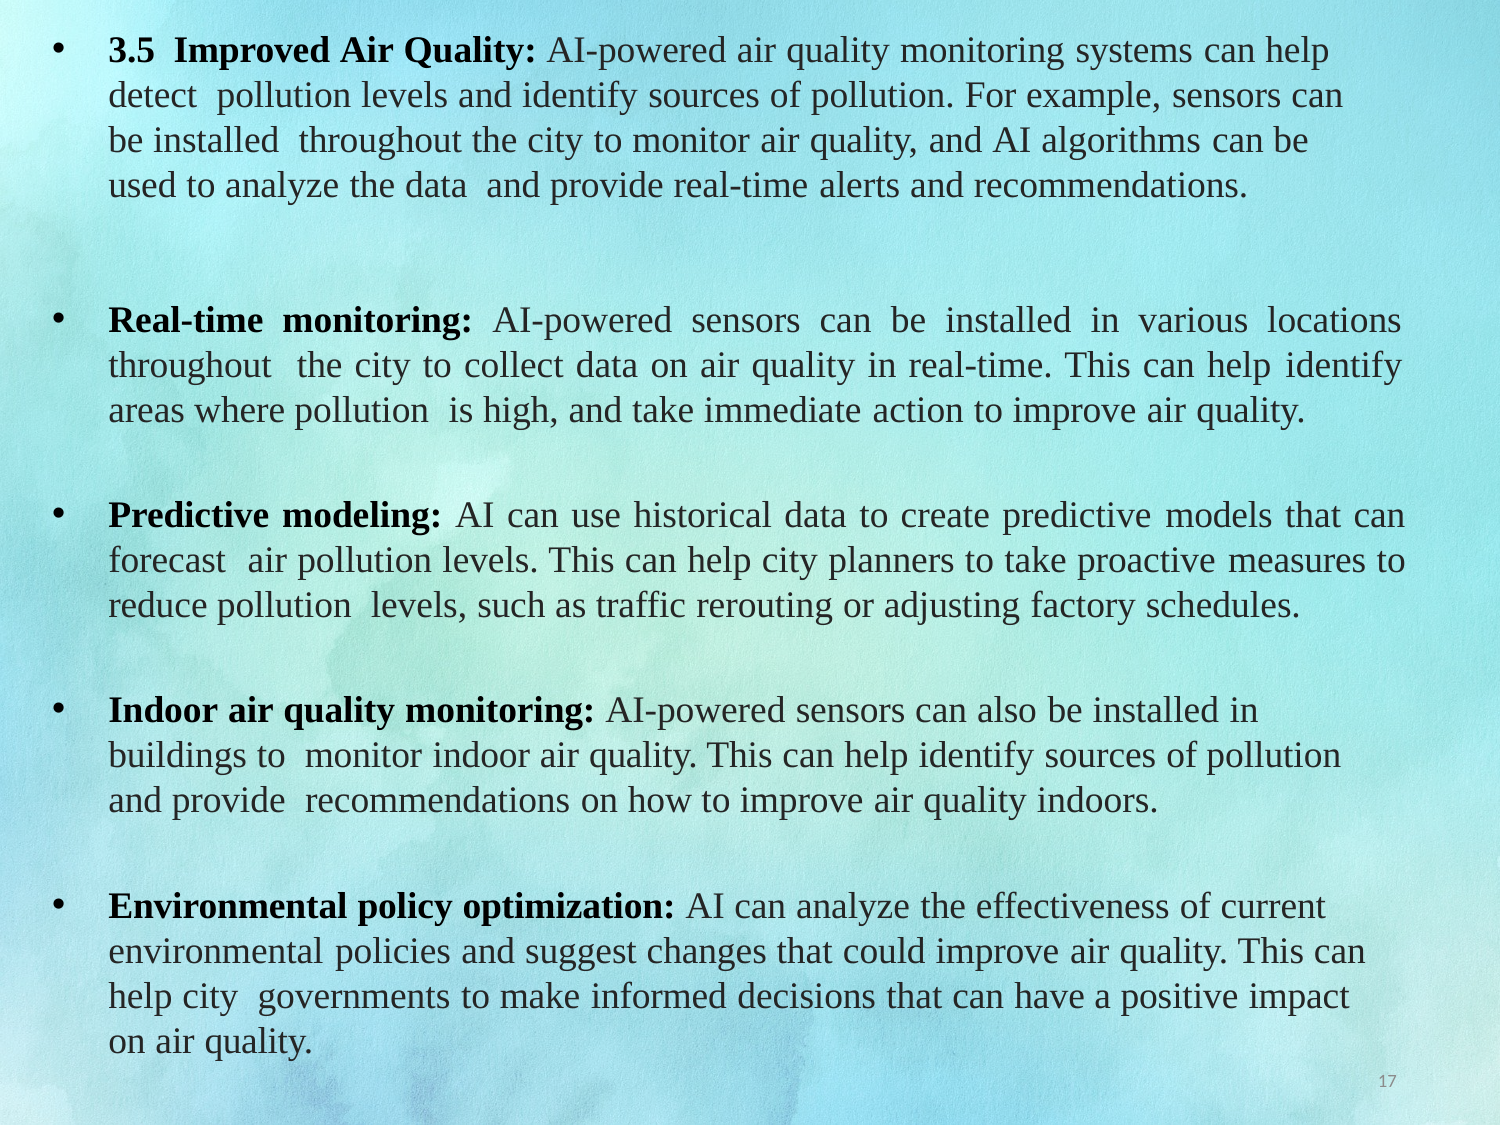

3.5 Improved Air Quality: AI-powered air quality monitoring systems can help detect  pollution levels and identify sources of pollution. For example, sensors can be installed  throughout the city to monitor air quality, and AI algorithms can be used to analyze the data  and provide real-time alerts and recommendations.

Real-time monitoring: AI-powered sensors can be installed in various locations throughout  the city to collect data on air quality in real-time. This can help identify areas where pollution  is high, and take immediate action to improve air quality.

Predictive modeling: AI can use historical data to create predictive models that can forecast  air pollution levels. This can help city planners to take proactive measures to reduce pollution  levels, such as traffic rerouting or adjusting factory schedules.

Indoor air quality monitoring: AI-powered sensors can also be installed in buildings to  monitor indoor air quality. This can help identify sources of pollution and provide  recommendations on how to improve air quality indoors.

Environmental policy optimization: AI can analyze the effectiveness of current  environmental policies and suggest changes that could improve air quality. This can help city  governments to make informed decisions that can have a positive impact on air quality.
17